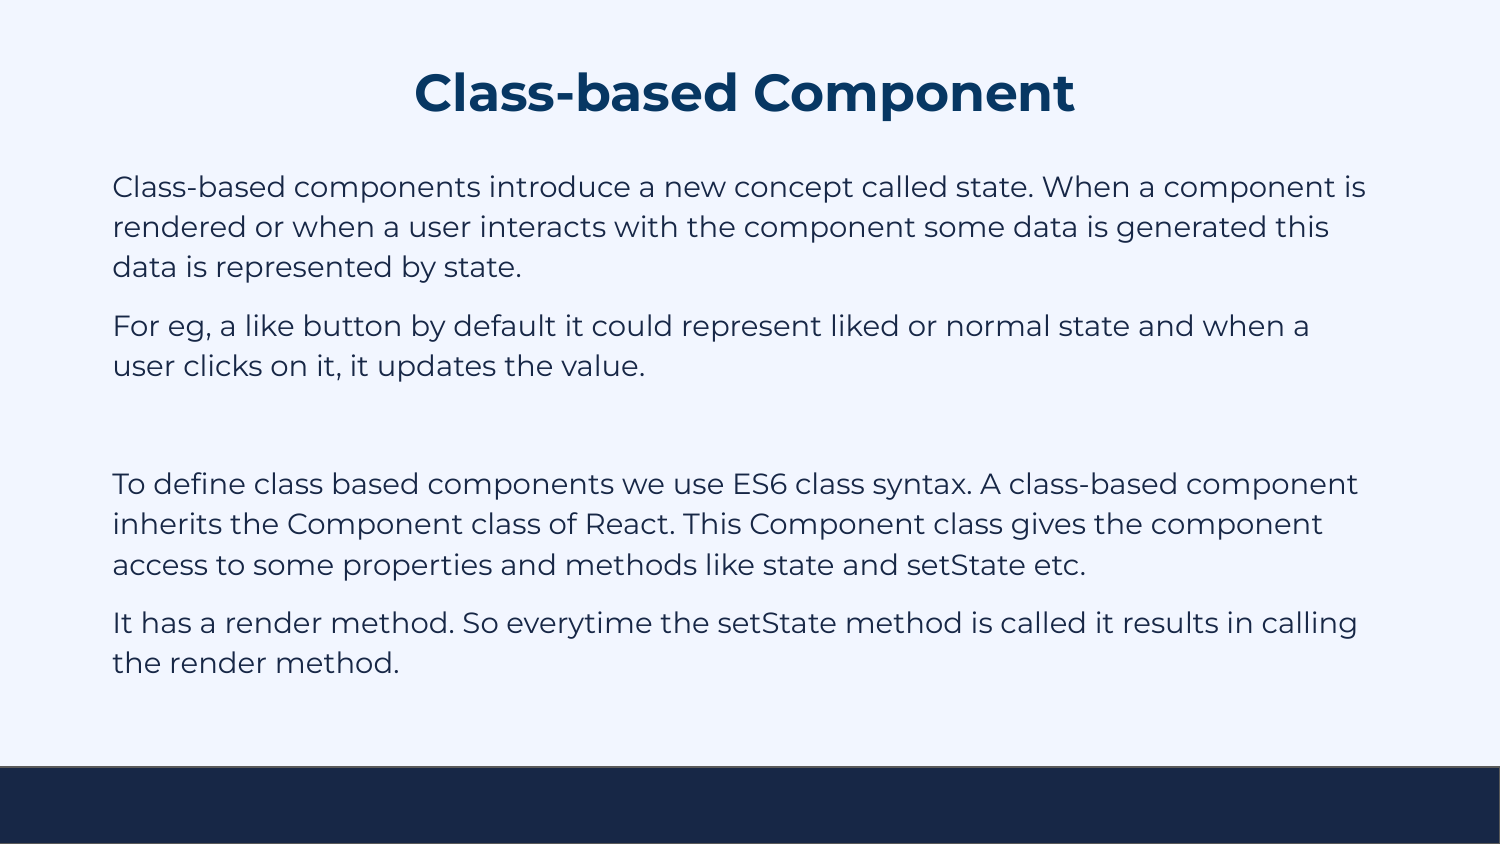

# Class-based Component
Class-based components introduce a new concept called state. When a component is rendered or when a user interacts with the component some data is generated this data is represented by state.
For eg, a like button by default it could represent liked or normal state and when a user clicks on it, it updates the value.

To define class based components we use ES6 class syntax. A class-based component inherits the Component class of React. This Component class gives the component access to some properties and methods like state and setState etc.
It has a render method. So everytime the setState method is called it results in calling the render method.